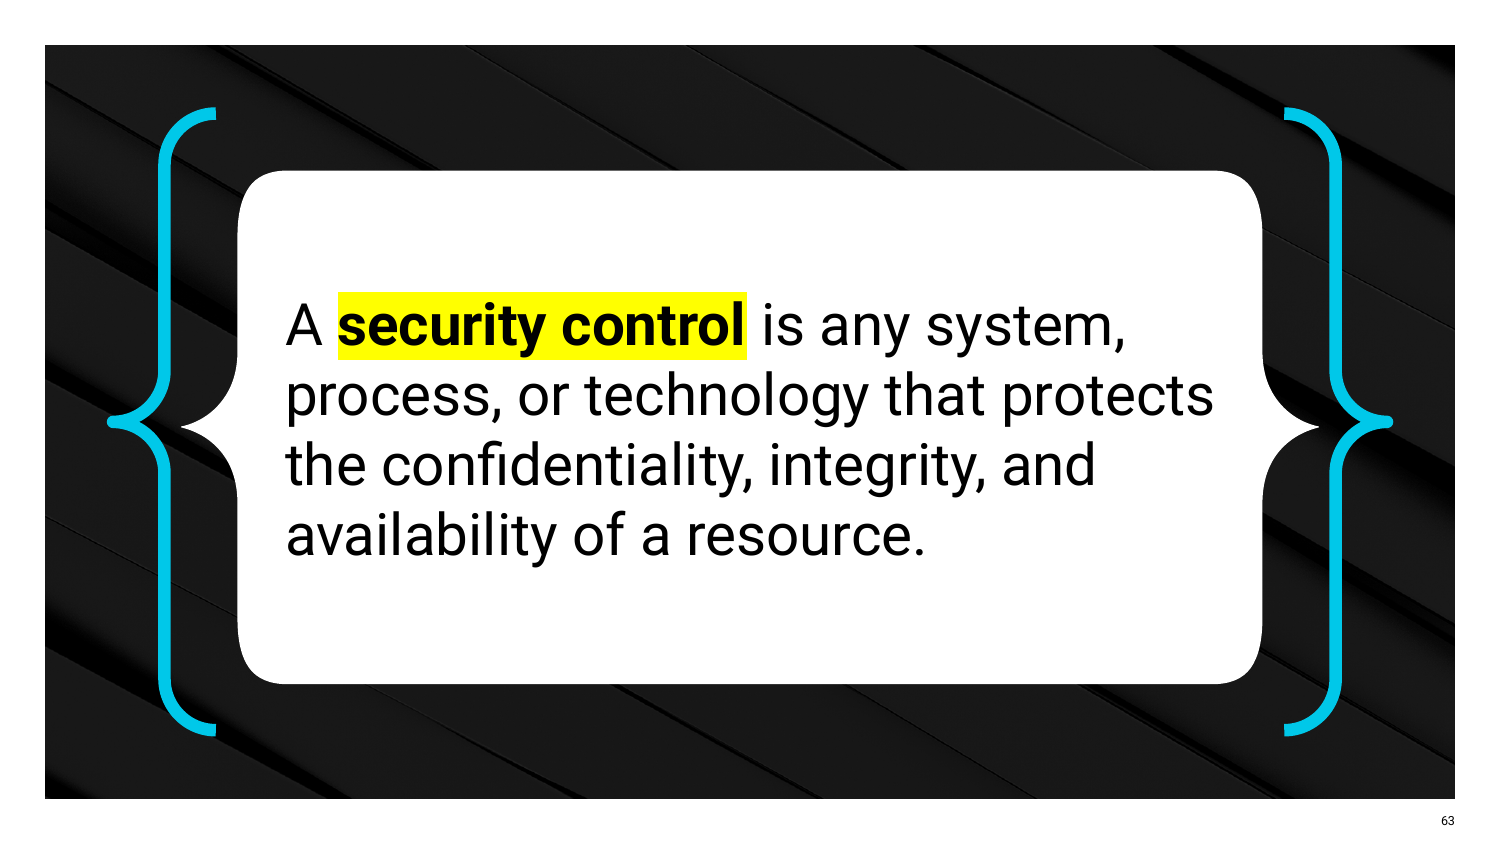

A security control is any system, process, or technology that protects the confidentiality, integrity, and availability of a resource.

63